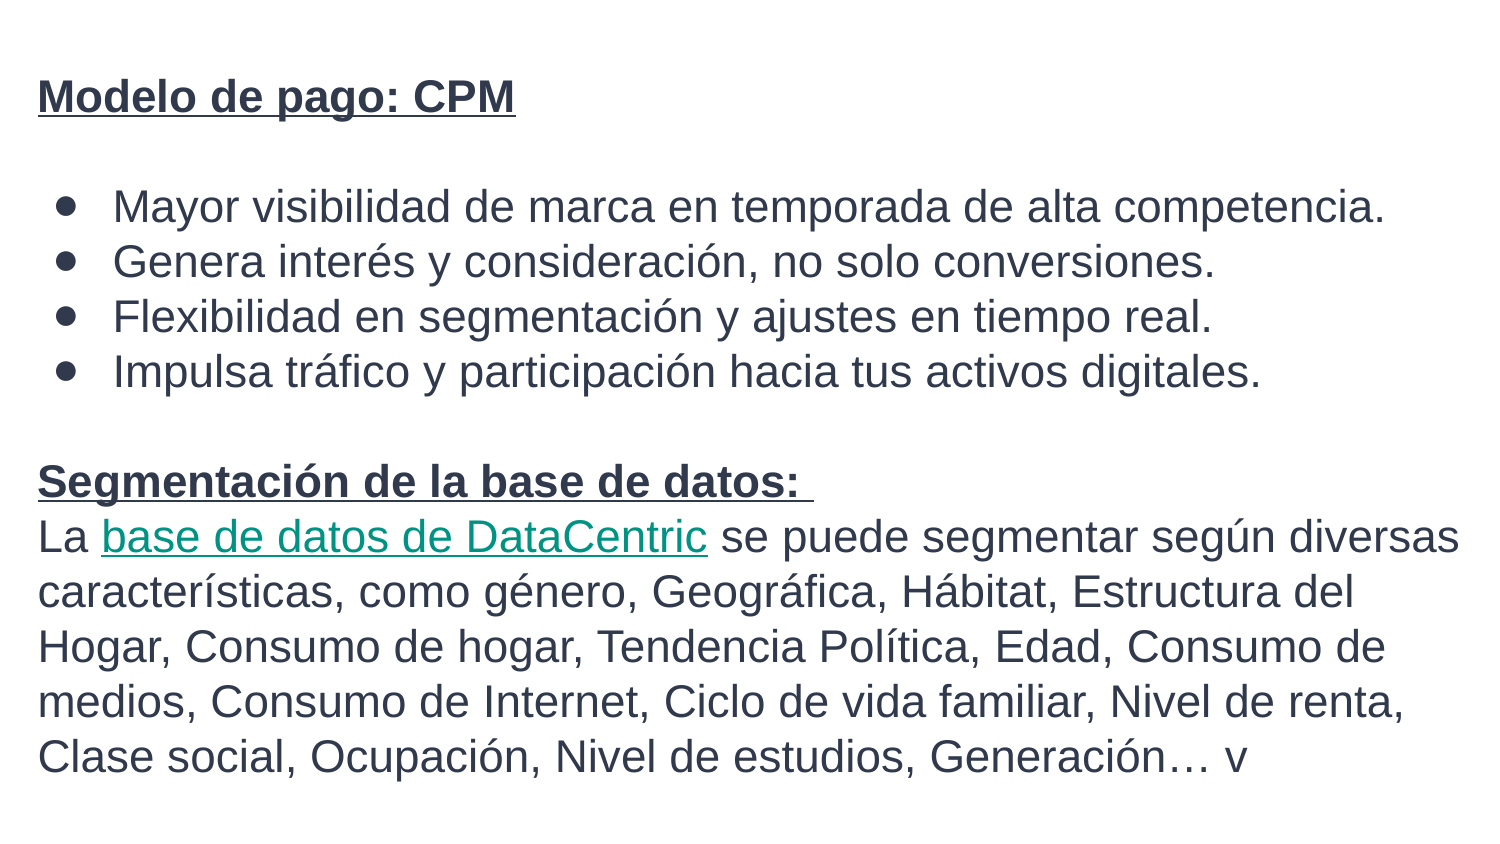

Modelo de pago: CPM

Mayor visibilidad de marca en temporada de alta competencia.
Genera interés y consideración, no solo conversiones.
Flexibilidad en segmentación y ajustes en tiempo real.
Impulsa tráfico y participación hacia tus activos digitales.

Segmentación de la base de datos:
La base de datos de DataCentric se puede segmentar según diversas características, como género, Geográfica, Hábitat, Estructura del Hogar, Consumo de hogar, Tendencia Política, Edad, Consumo de medios, Consumo de Internet, Ciclo de vida familiar, Nivel de renta, Clase social, Ocupación, Nivel de estudios, Generación… v